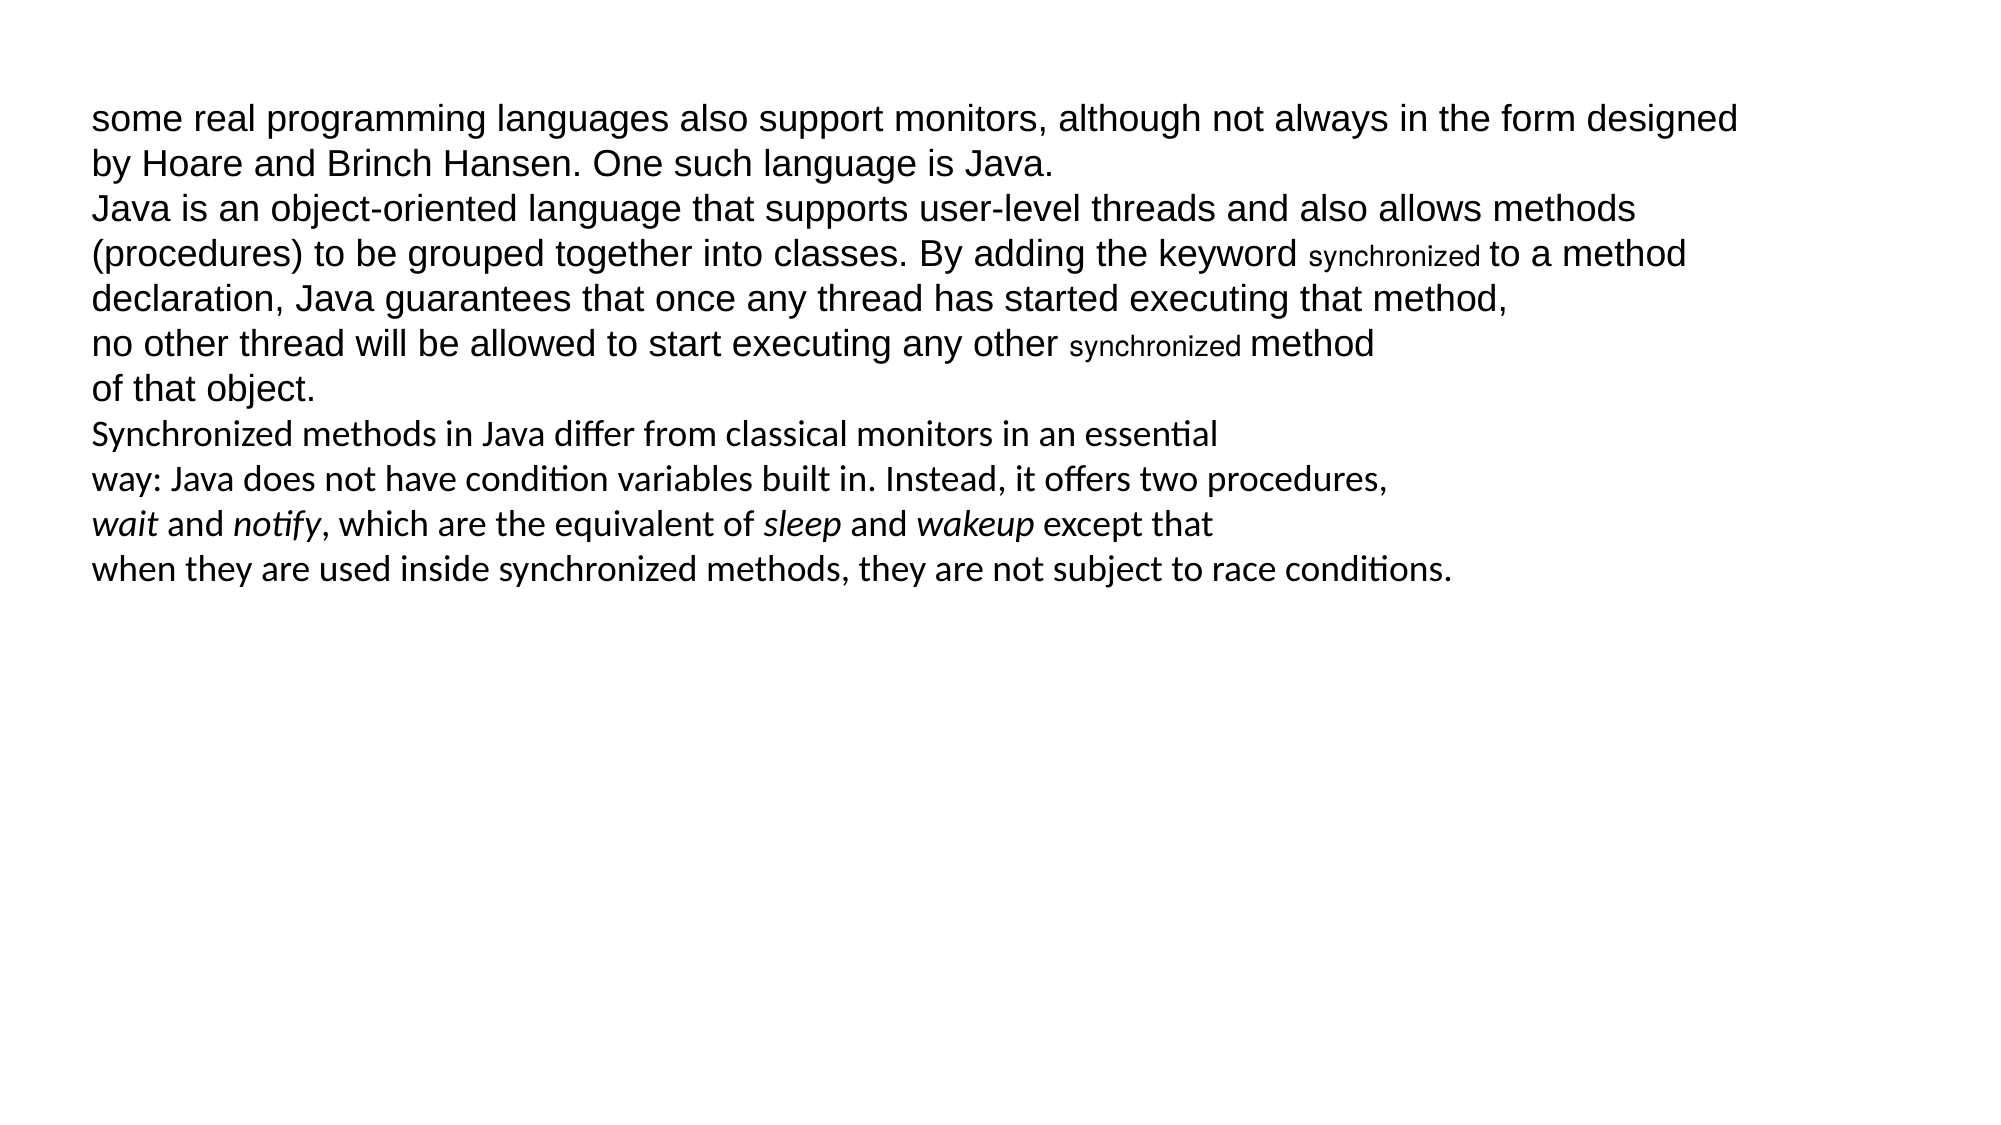

some real programming languages also support monitors, although not always in the form designed by Hoare and Brinch Hansen. One such language is Java.
Java is an object-oriented language that supports user-level threads and also allows methods (procedures) to be grouped together into classes. By adding the keyword synchronized to a method
declaration, Java guarantees that once any thread has started executing that method,
no other thread will be allowed to start executing any other synchronized method
of that object.
Synchronized methods in Java differ from classical monitors in an essential
way: Java does not have condition variables built in. Instead, it offers two procedures,
wait and notify, which are the equivalent of sleep and wakeup except that
when they are used inside synchronized methods, they are not subject to race conditions.